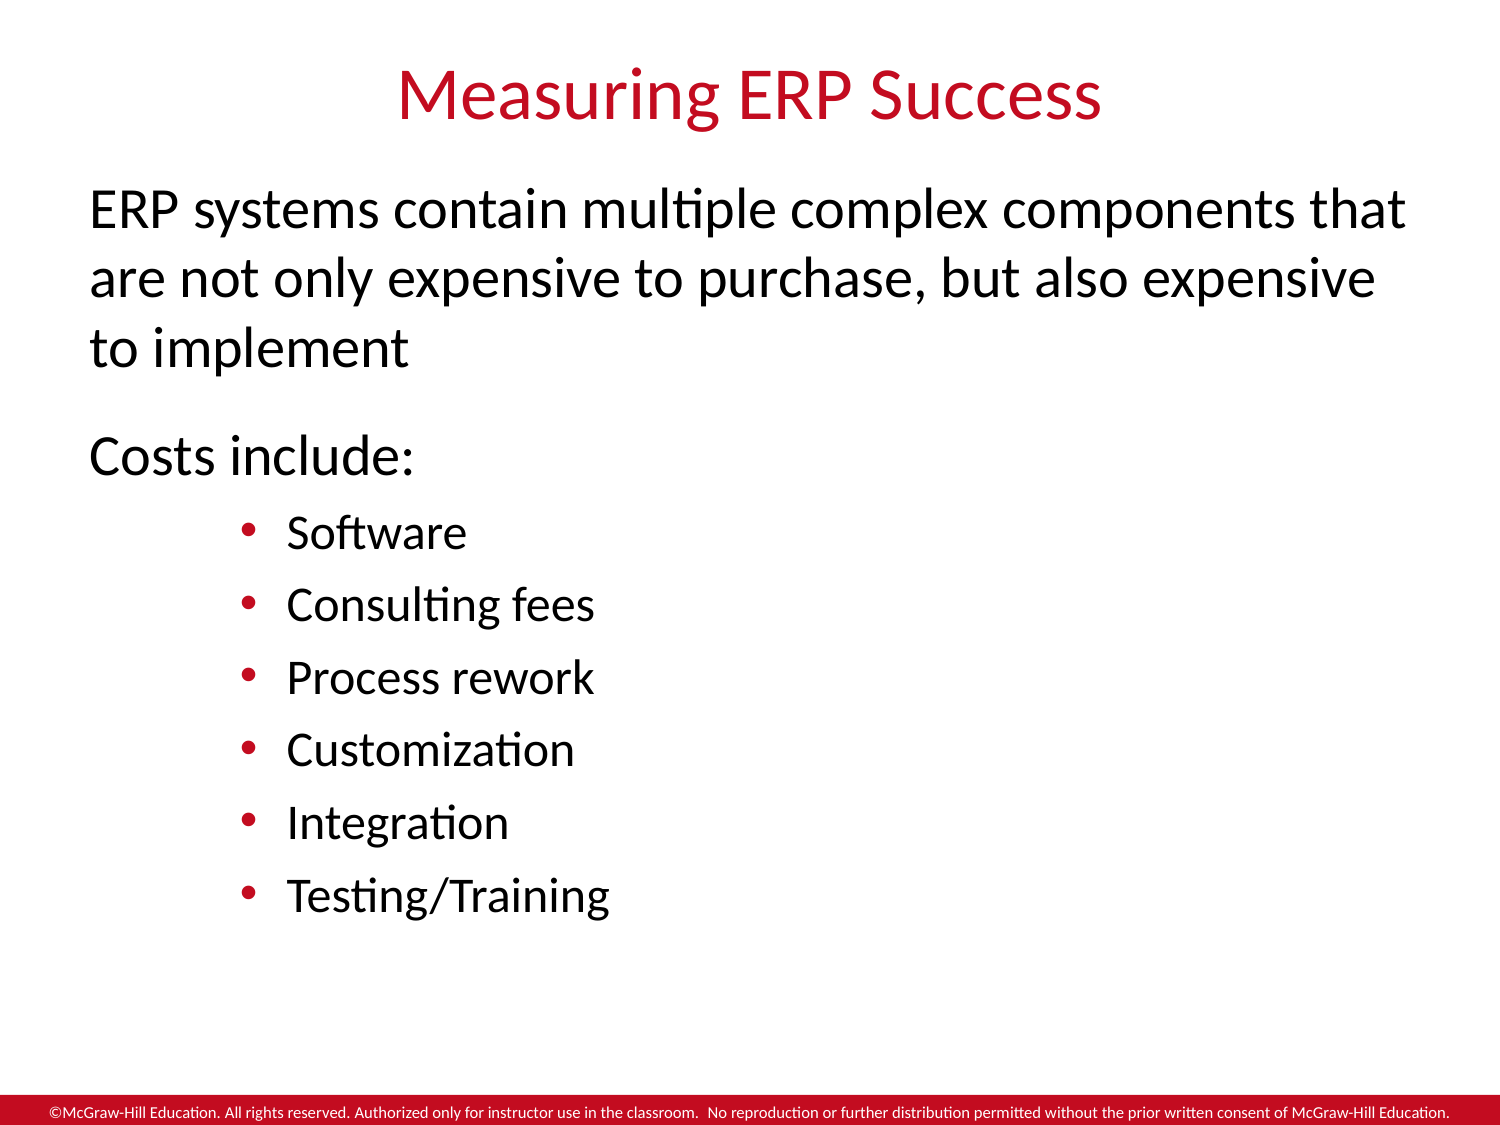

# Measuring ERP Success
ERP systems contain multiple complex components that are not only expensive to purchase, but also expensive to implement
Costs include:
Software
Consulting fees
Process rework
Customization
Integration
Testing/Training